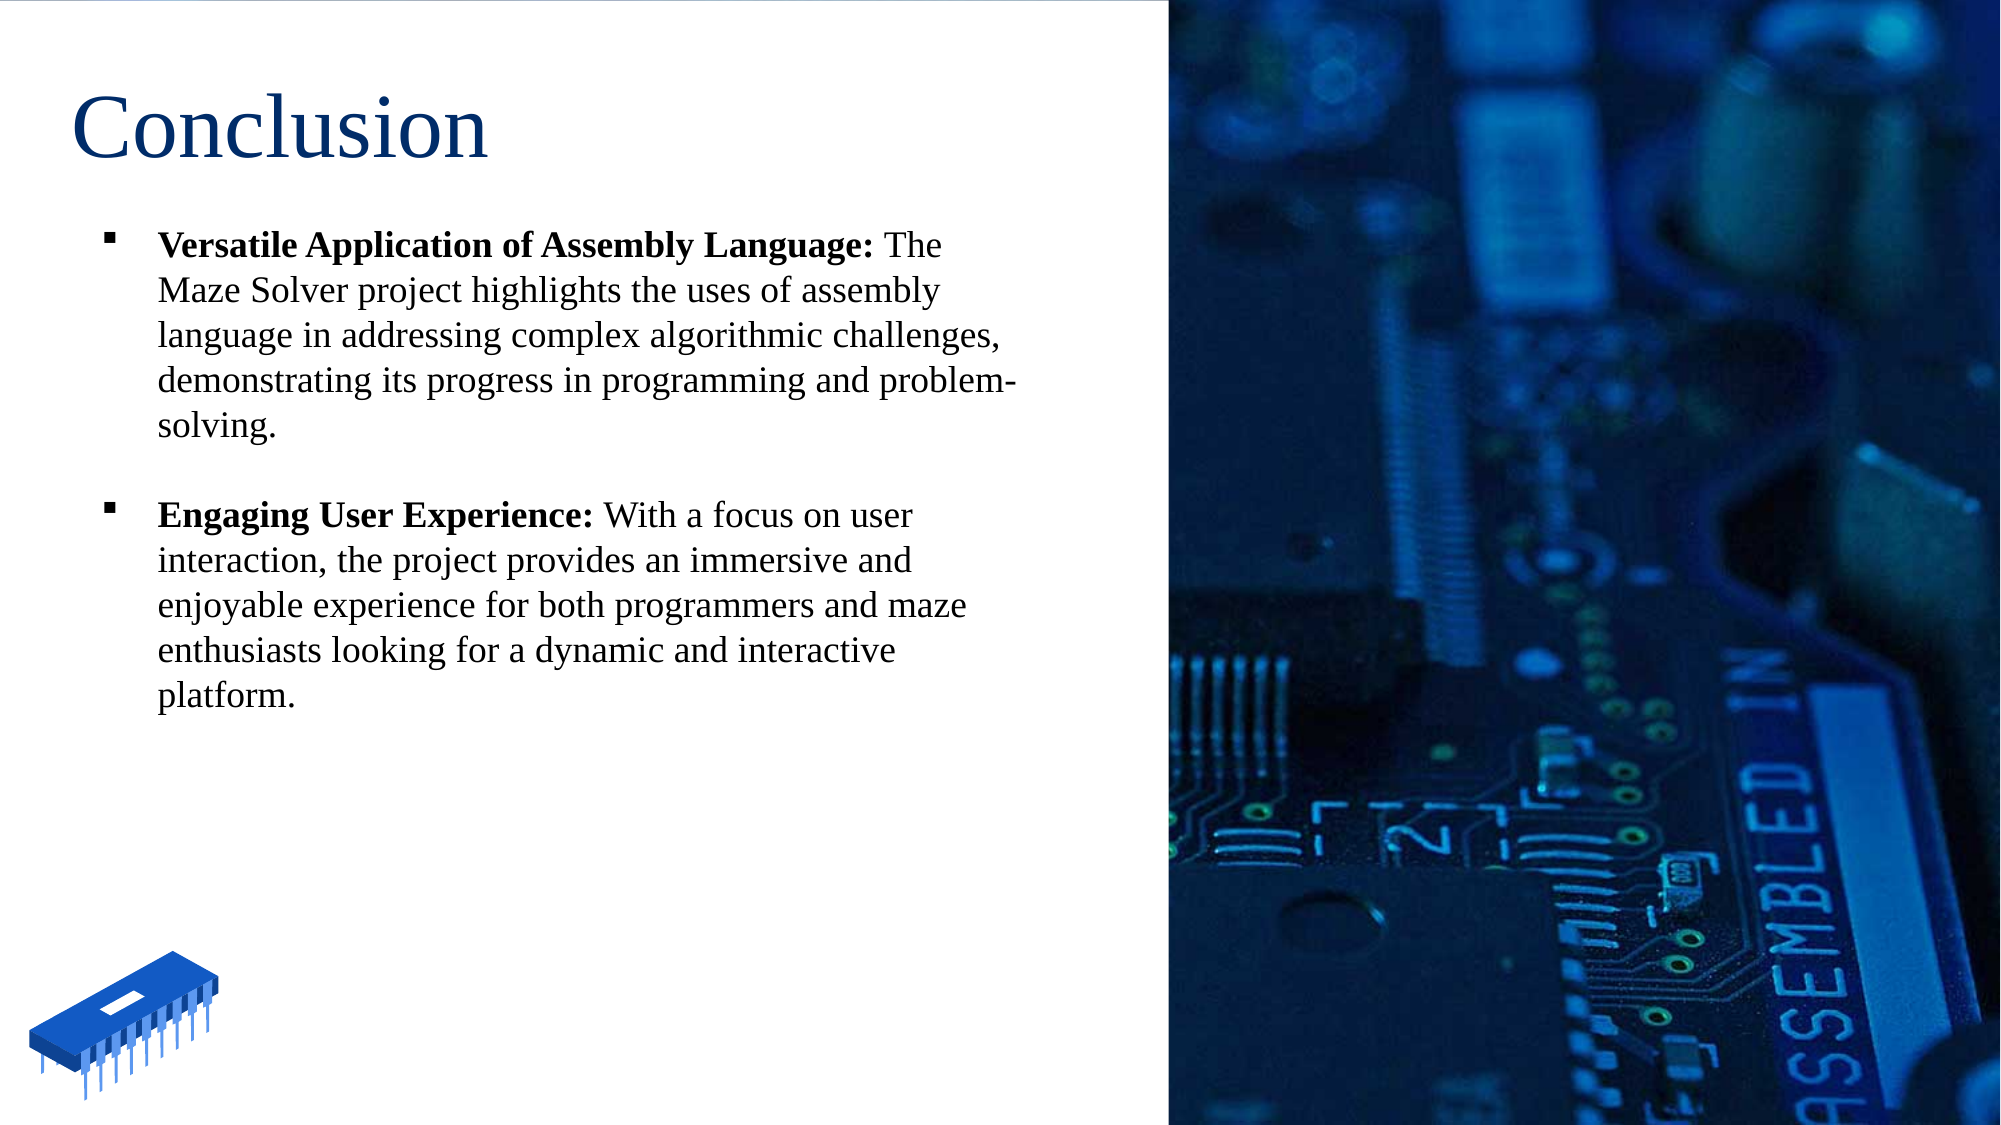

Conclusion
Versatile Application of Assembly Language: The Maze Solver project highlights the uses of assembly language in addressing complex algorithmic challenges, demonstrating its progress in programming and problem-solving.

Engaging User Experience: With a focus on user interaction, the project provides an immersive and enjoyable experience for both programmers and maze enthusiasts looking for a dynamic and interactive platform.